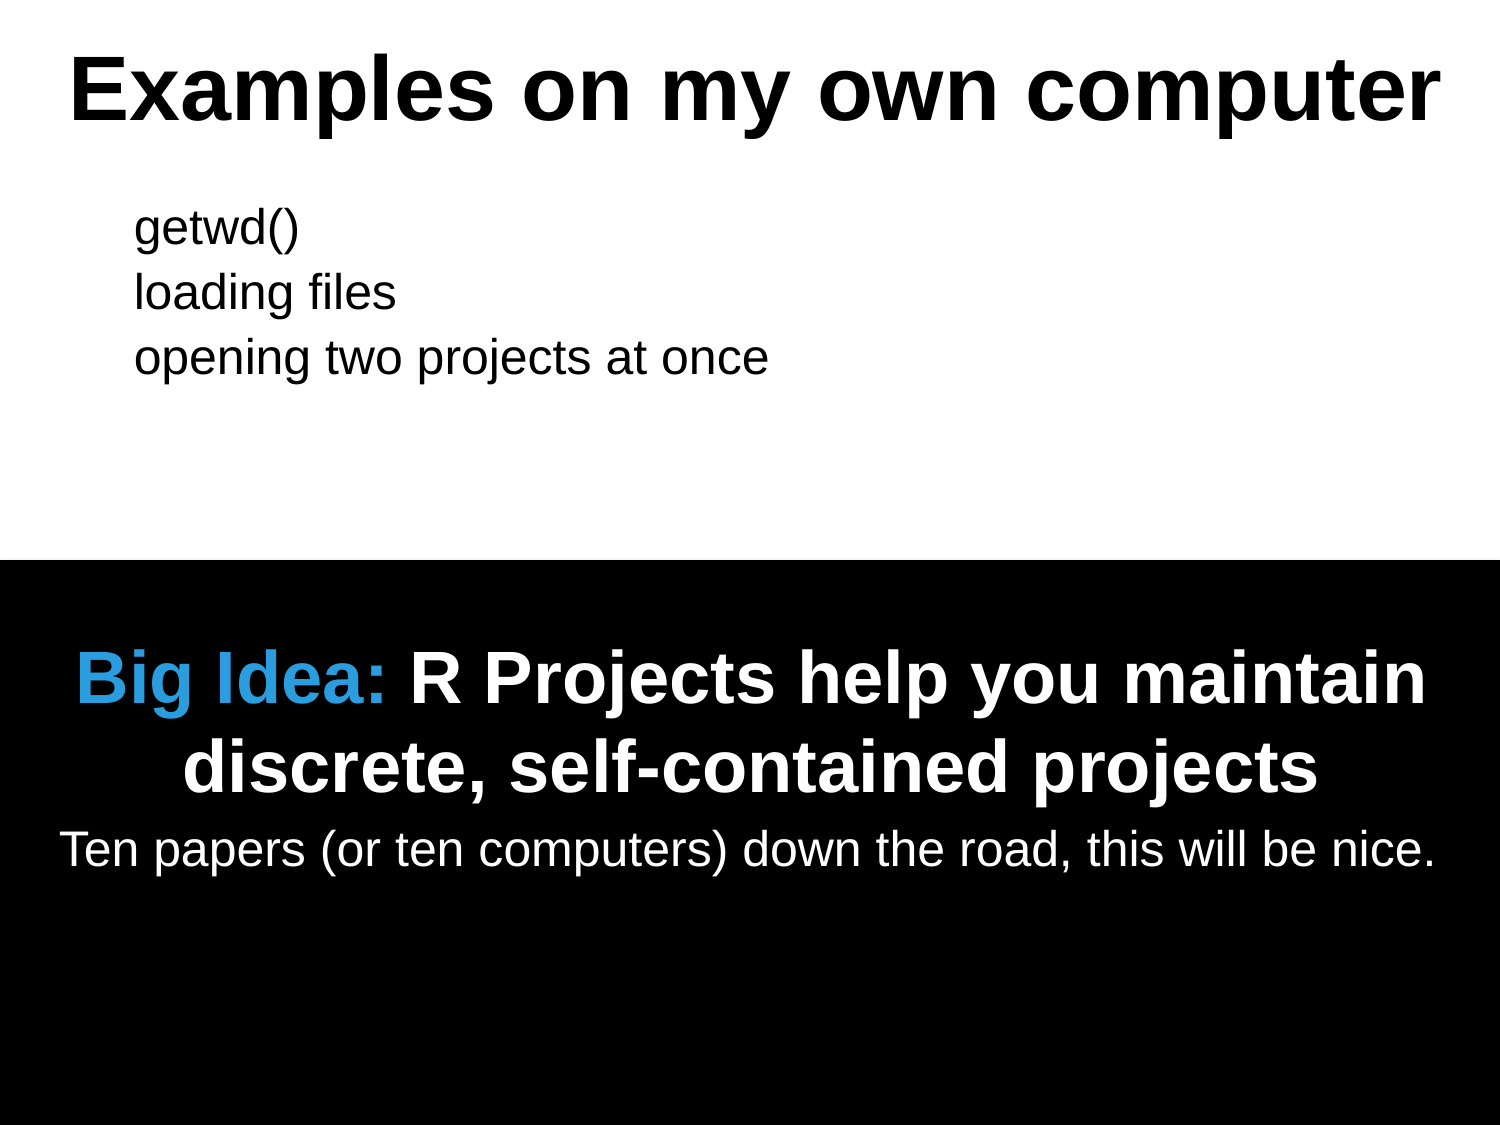

Examples on my own computer
getwd()
loading files
opening two projects at once

Big Idea: R Projects help you maintain discrete, self-contained projects
Ten papers (or ten computers) down the road, this will be nice.